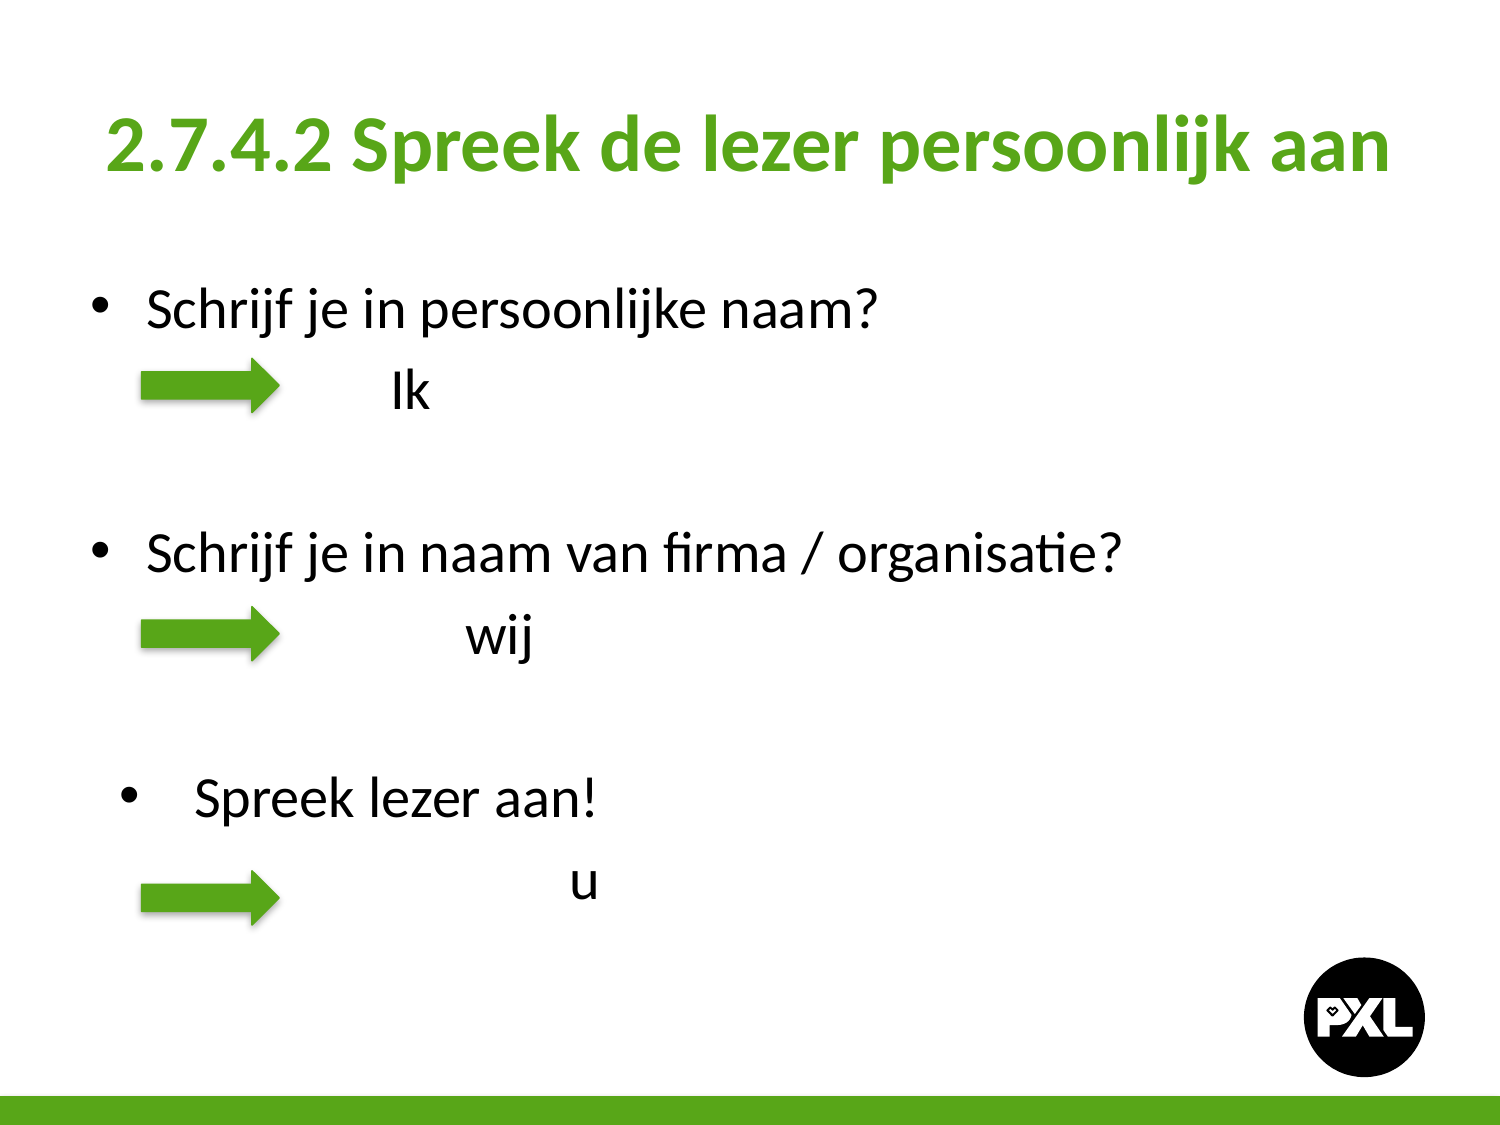

# 2.7.4.2 Spreek de lezer persoonlijk aan
Schrijf je in persoonlijke naam?
   	Ik

Schrijf je in naam van firma / organisatie?
		wij

Spreek lezer aan!
			u